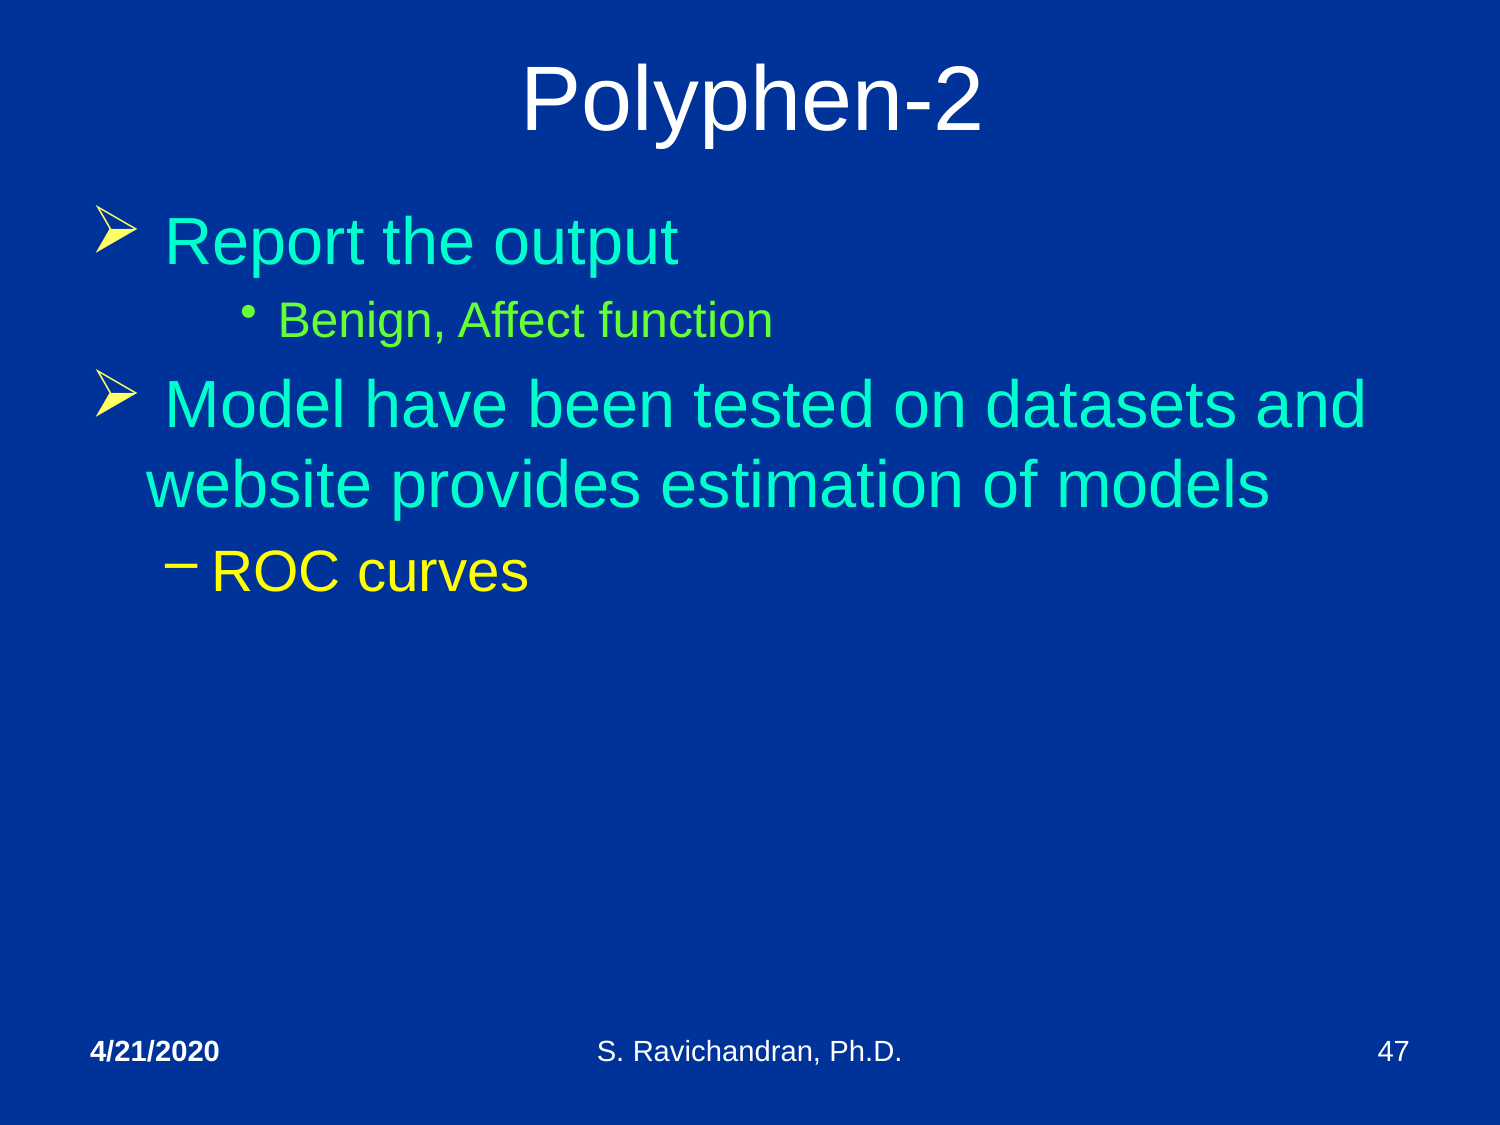

# Polyphen-2
 Report the output
Benign, Affect function
 Model have been tested on datasets and website provides estimation of models
ROC curves
4/21/2020
S. Ravichandran, Ph.D.
47